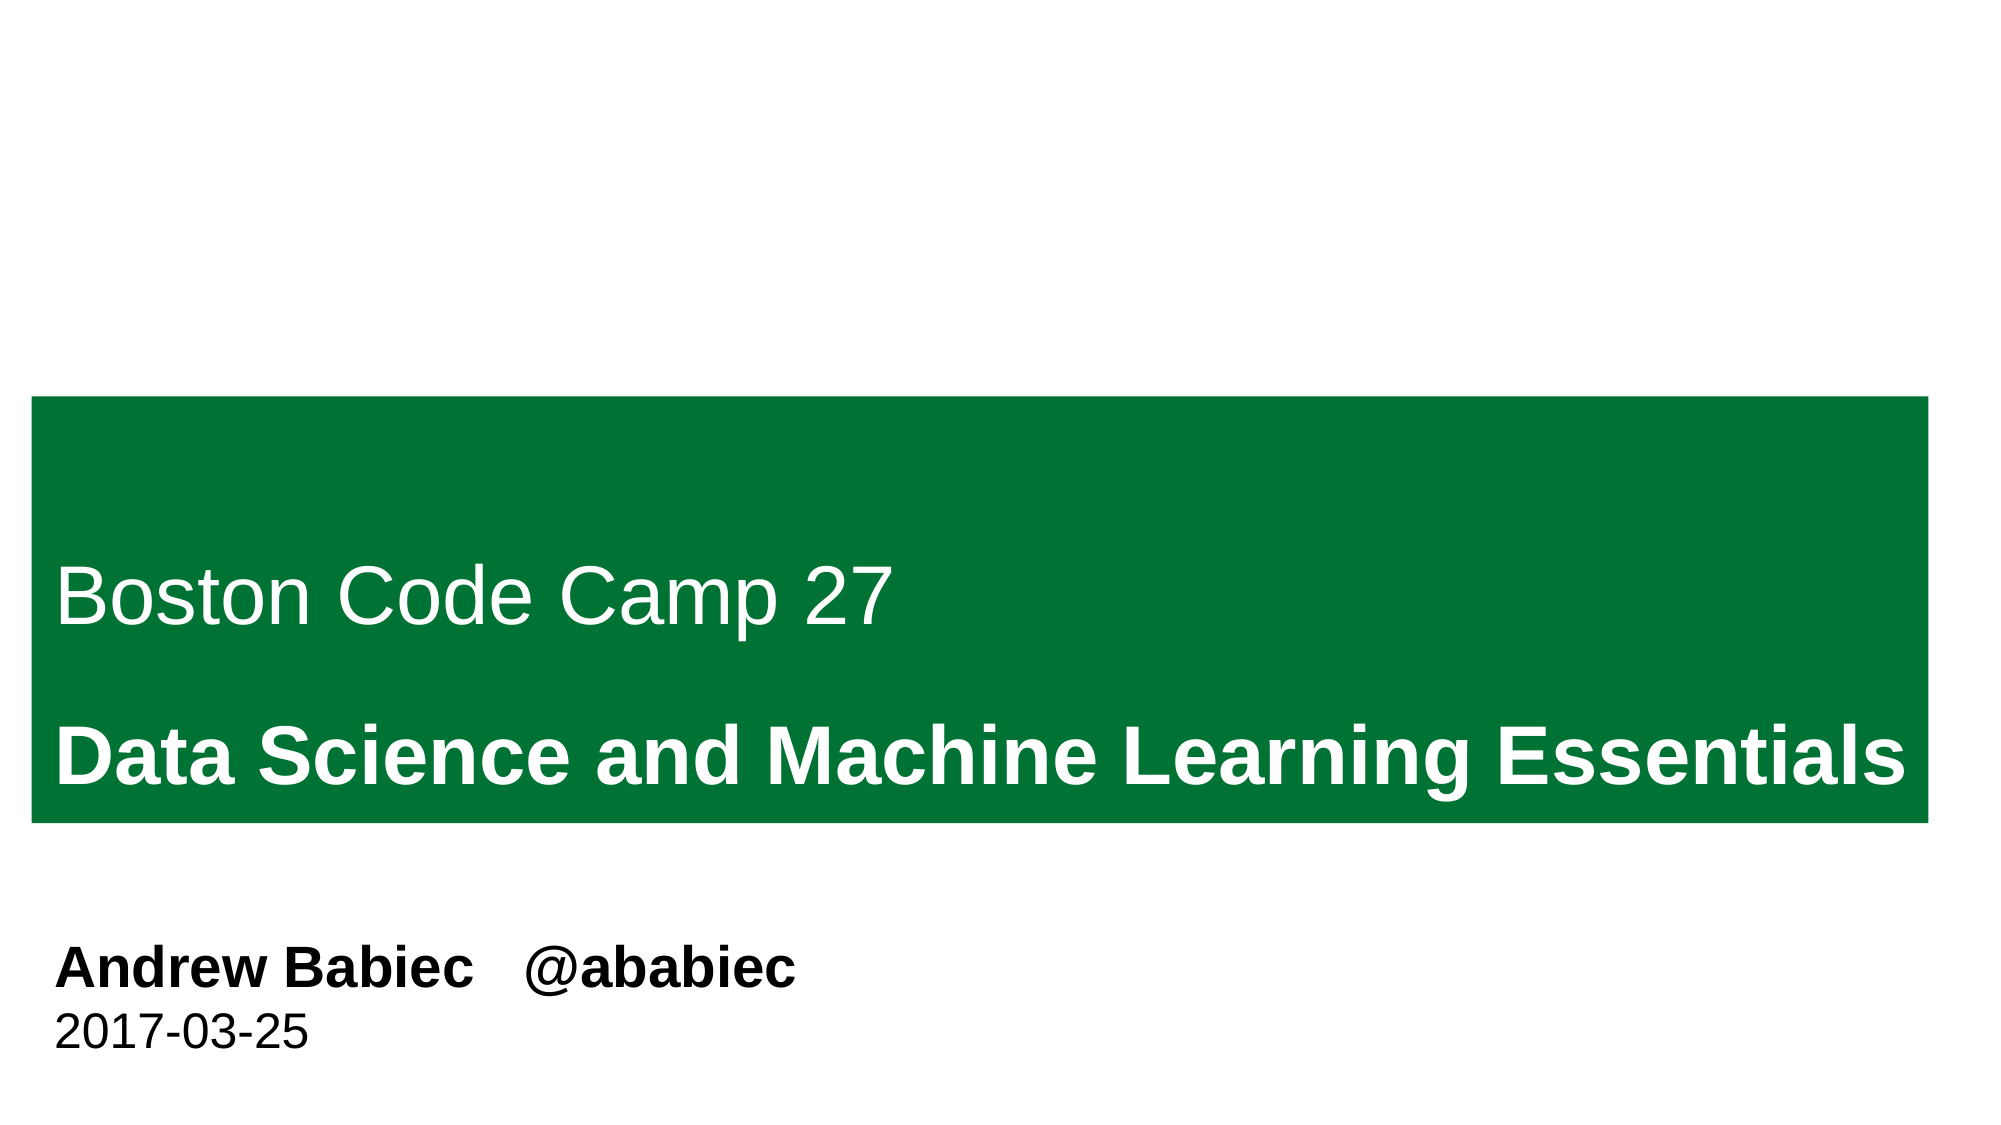

# Boston Code Camp 27 Data Science and Machine Learning Essentials
Andrew Babiec   @ababiec
2017-03-25